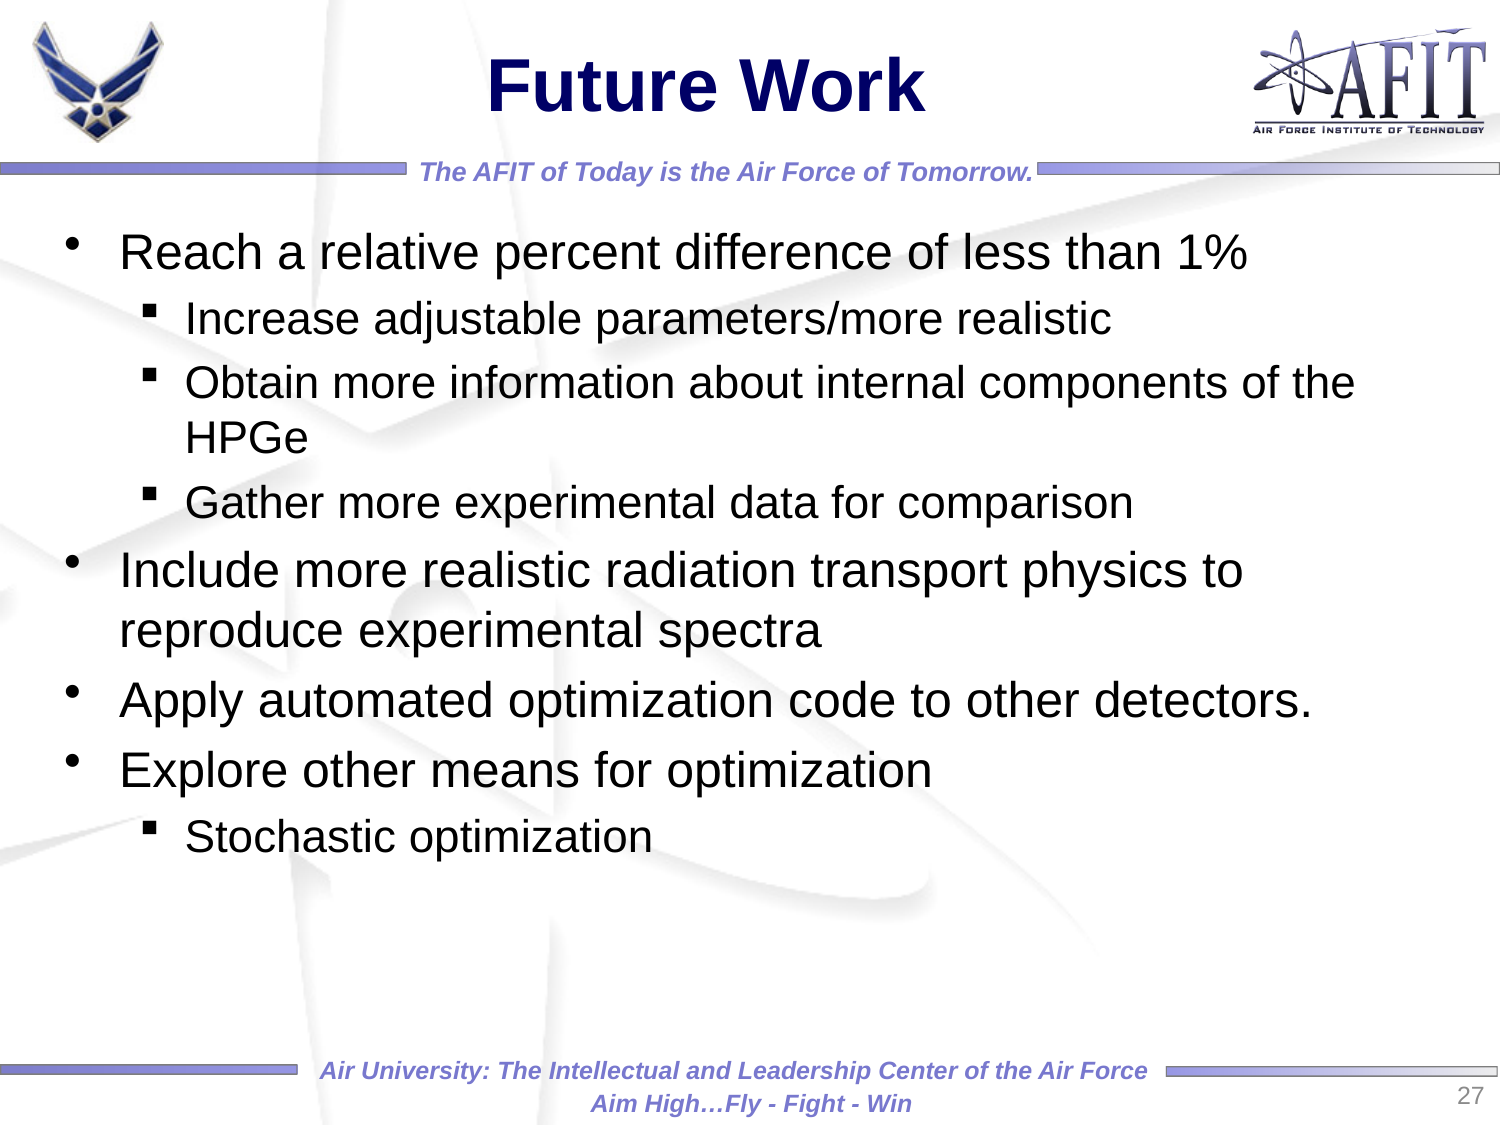

# Future Work
Reach a relative percent difference of less than 1%
Increase adjustable parameters/more realistic
Obtain more information about internal components of the HPGe
Gather more experimental data for comparison
Include more realistic radiation transport physics to reproduce experimental spectra
Apply automated optimization code to other detectors.
Explore other means for optimization
Stochastic optimization
27